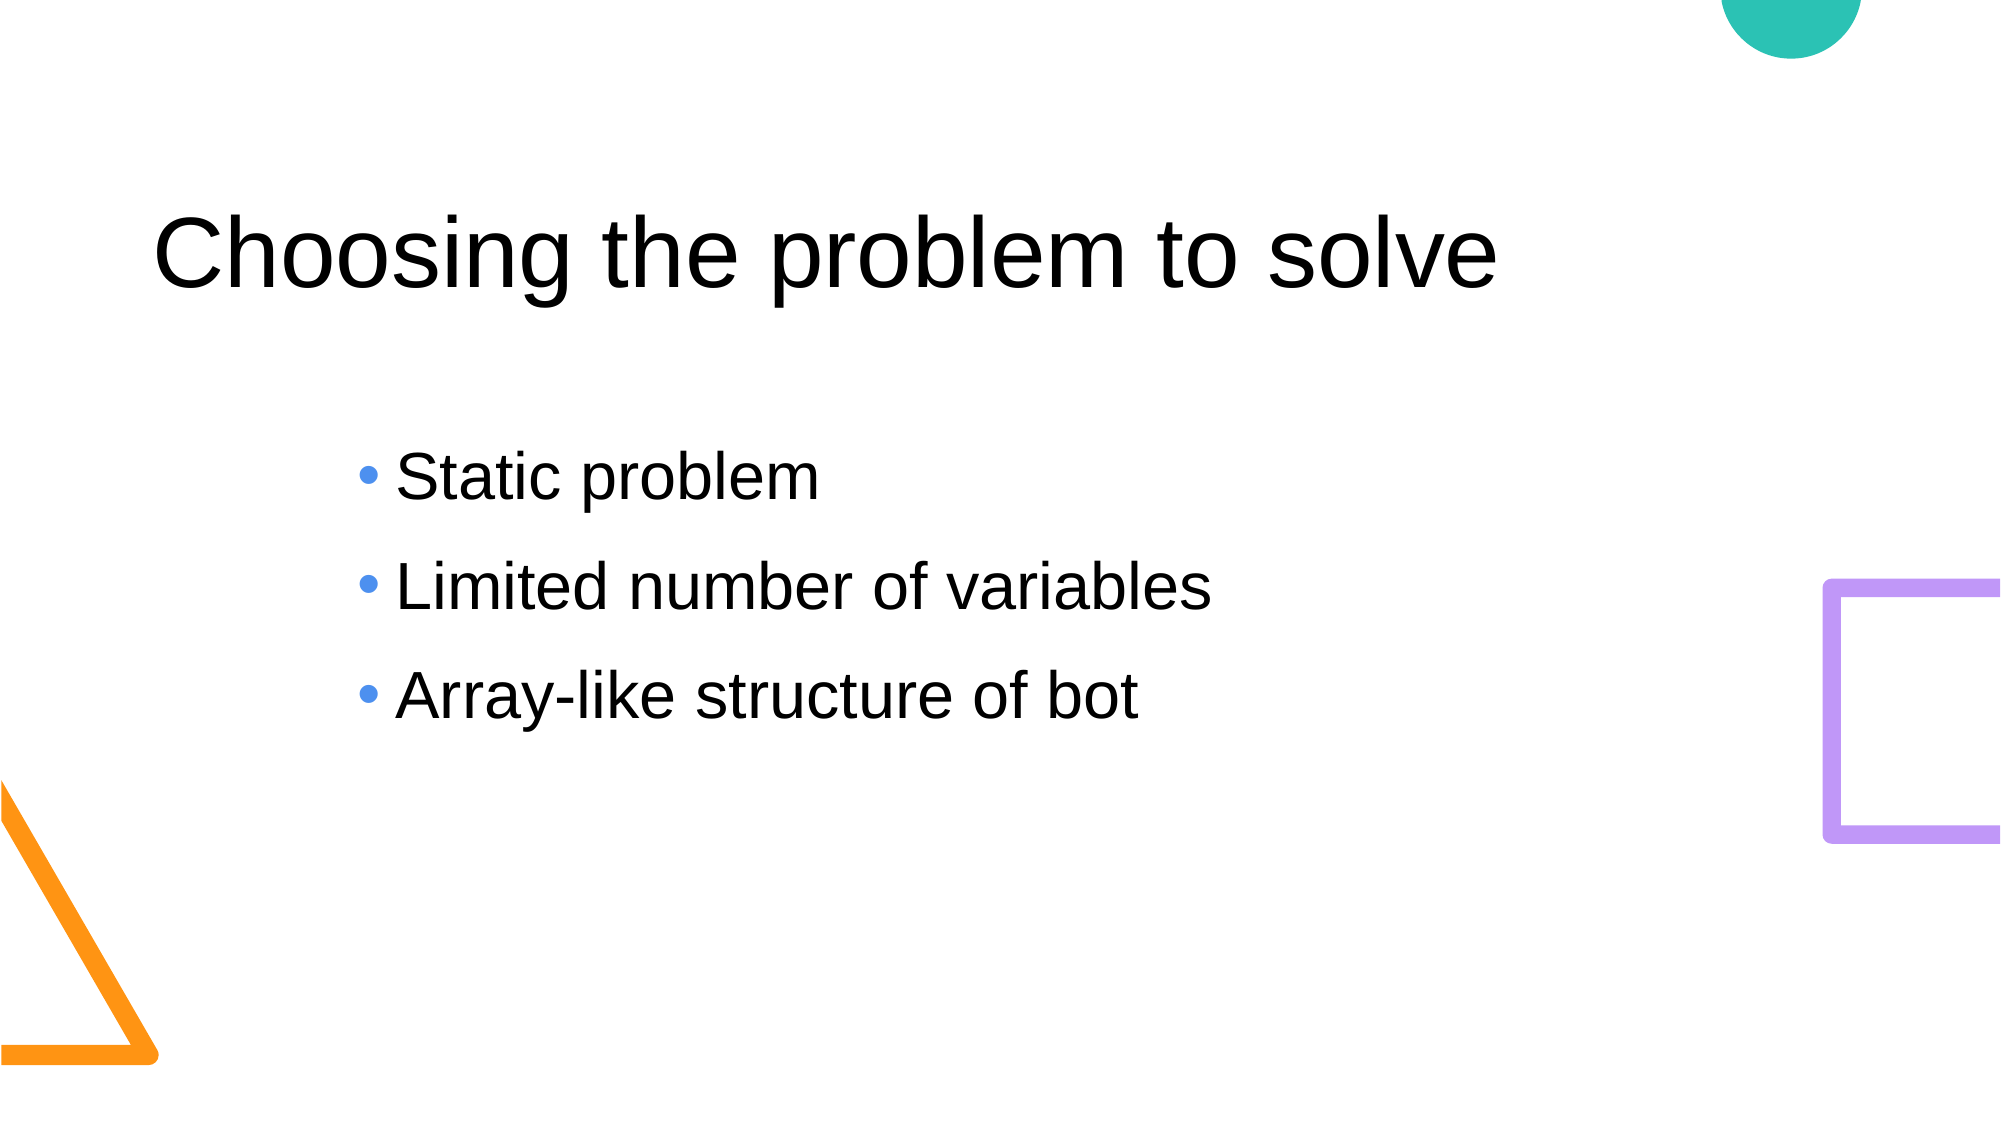

# Choosing the problem to solve
Static problem
Limited number of variables
Array-like structure of bot